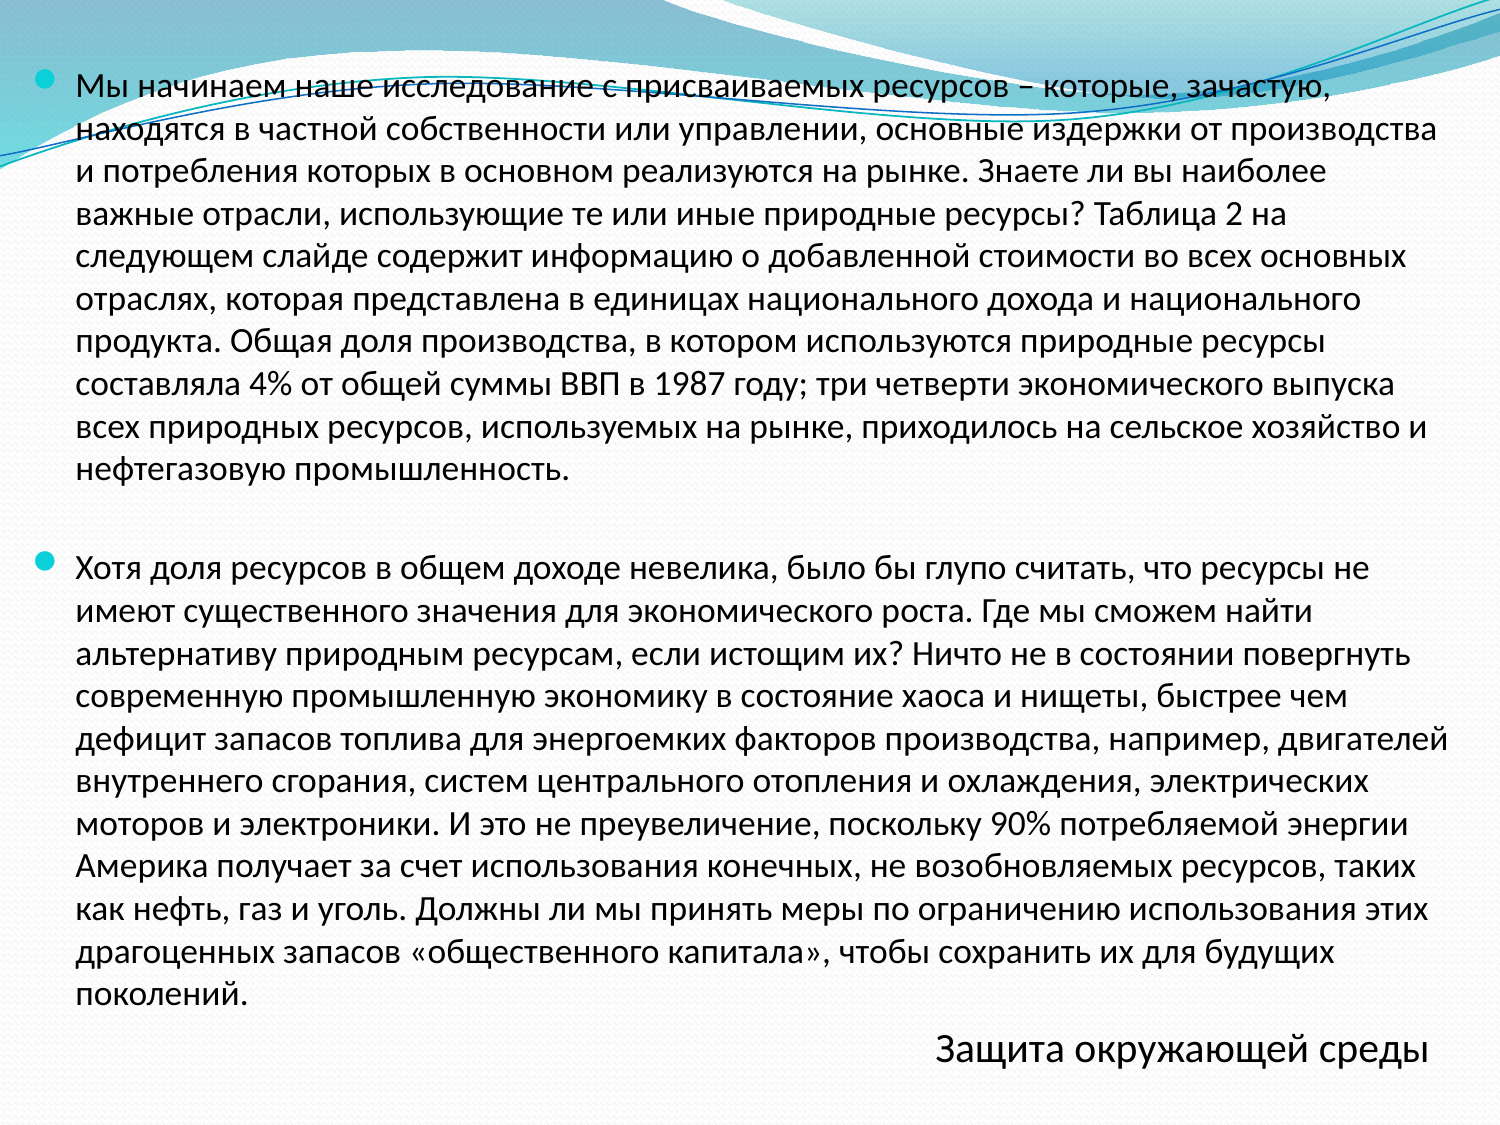

Мы начинаем наше исследование с присваиваемых ресурсов – которые, зачастую, находятся в частной собственности или управлении, основные издержки от производства и потребления которых в основном реализуются на рынке. Знаете ли вы наиболее важные отрасли, использующие те или иные природные ресурсы? Таблица 2 на следующем слайде содержит информацию о добавленной стоимости во всех основных отраслях, которая представлена в единицах национального дохода и национального продукта. Общая доля производства, в котором используются природные ресурсы составляла 4% от общей суммы ВВП в 1987 году; три четверти экономического выпуска всех природных ресурсов, используемых на рынке, приходилось на сельское хозяйство и нефтегазовую промышленность.

Хотя доля ресурсов в общем доходе невелика, было бы глупо считать, что ресурсы не имеют существенного значения для экономического роста. Где мы сможем найти альтернативу природным ресурсам, если истощим их? Ничто не в состоянии повергнуть современную промышленную экономику в состояние хаоса и нищеты, быстрее чем дефицит запасов топлива для энергоемких факторов производства, например, двигателей внутреннего сгорания, систем центрального отопления и охлаждения, электрических моторов и электроники. И это не преувеличение, поскольку 90% потребляемой энергии Америка получает за счет использования конечных, не возобновляемых ресурсов, таких как нефть, газ и уголь. Должны ли мы принять меры по ограничению использования этих драгоценных запасов «общественного капитала», чтобы сохранить их для будущих поколений.
Защита окружающей среды